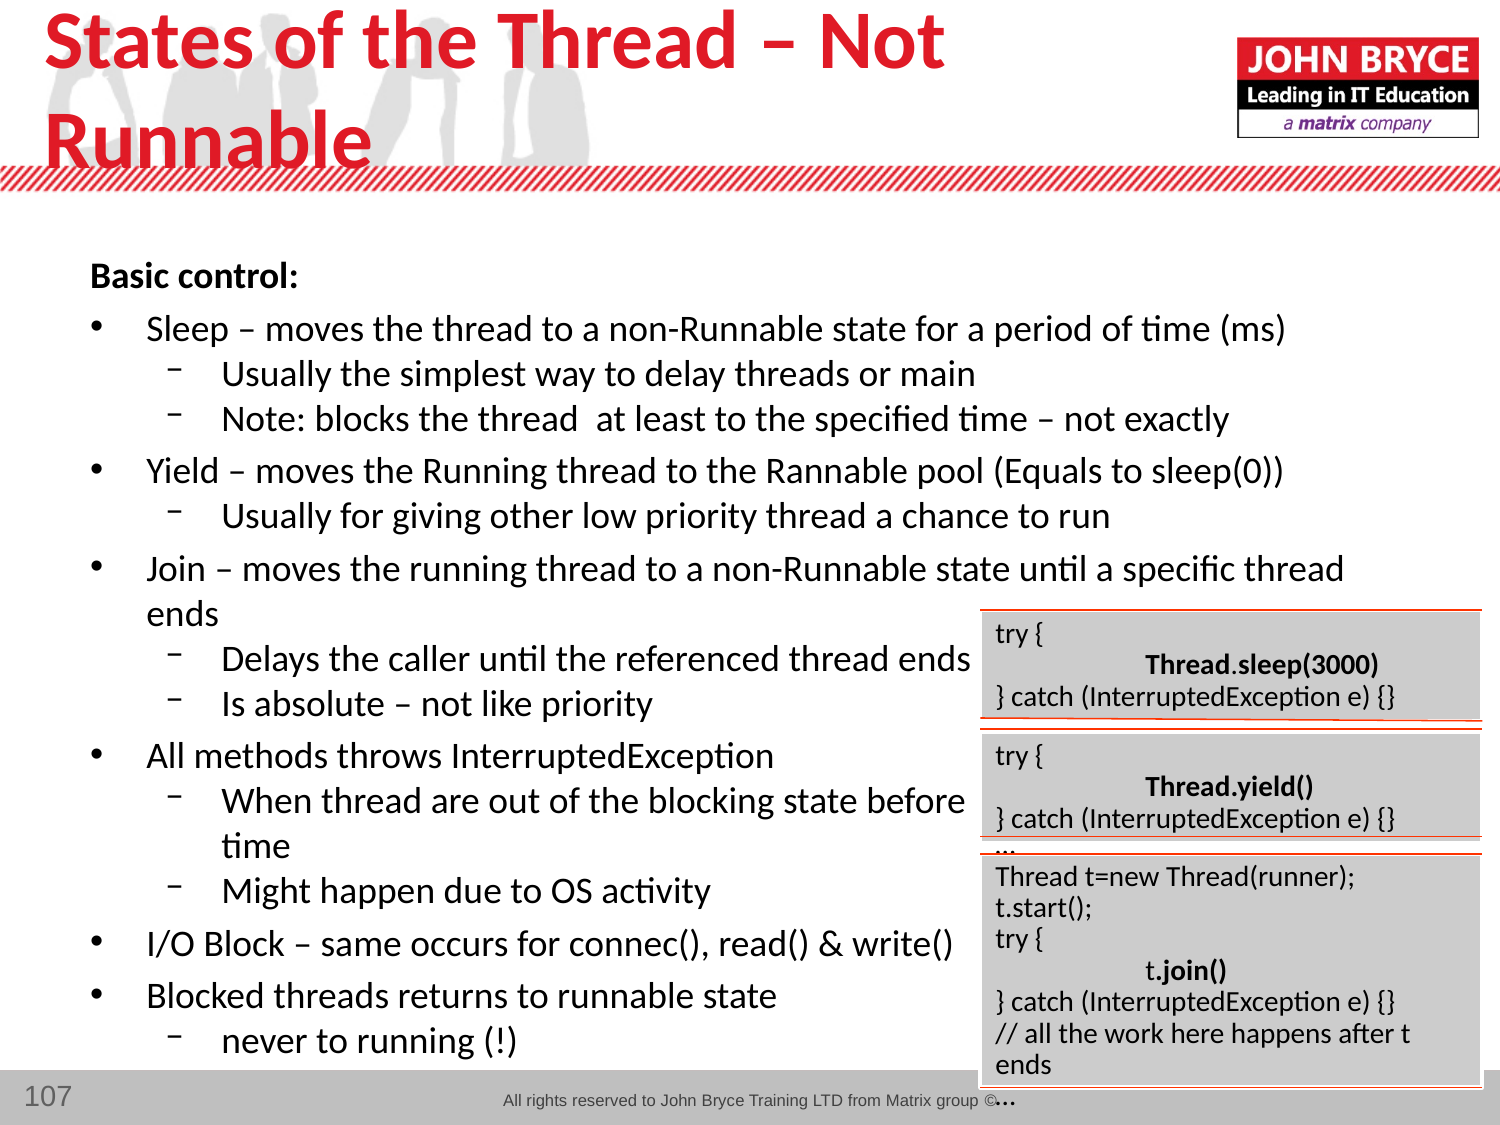

# States of the Thread – Not Runnable
Basic control:
Sleep – moves the thread to a non-Runnable state for a period of time (ms)
Usually the simplest way to delay threads or main
Note: blocks the thread  at least to the specified time – not exactly
Yield – moves the Running thread to the Rannable pool (Equals to sleep(0))
Usually for giving other low priority thread a chance to run
Join – moves the running thread to a non-Runnable state until a specific thread ends
Delays the caller until the referenced thread ends
Is absolute – not like priority
All methods throws InterruptedException
When thread are out of the blocking state before
time
Might happen due to OS activity
I/O Block – same occurs for connec(), read() & write()
Blocked threads returns to runnable state
never to running (!)
try {
	Thread.sleep(3000)
} catch (InterruptedException e) {}
try {
	Thread.yield()
} catch (InterruptedException e) {}
…
Thread t=new Thread(runner);
t.start();
try {
	t.join()
} catch (InterruptedException e) {}
// all the work here happens after t ends
…